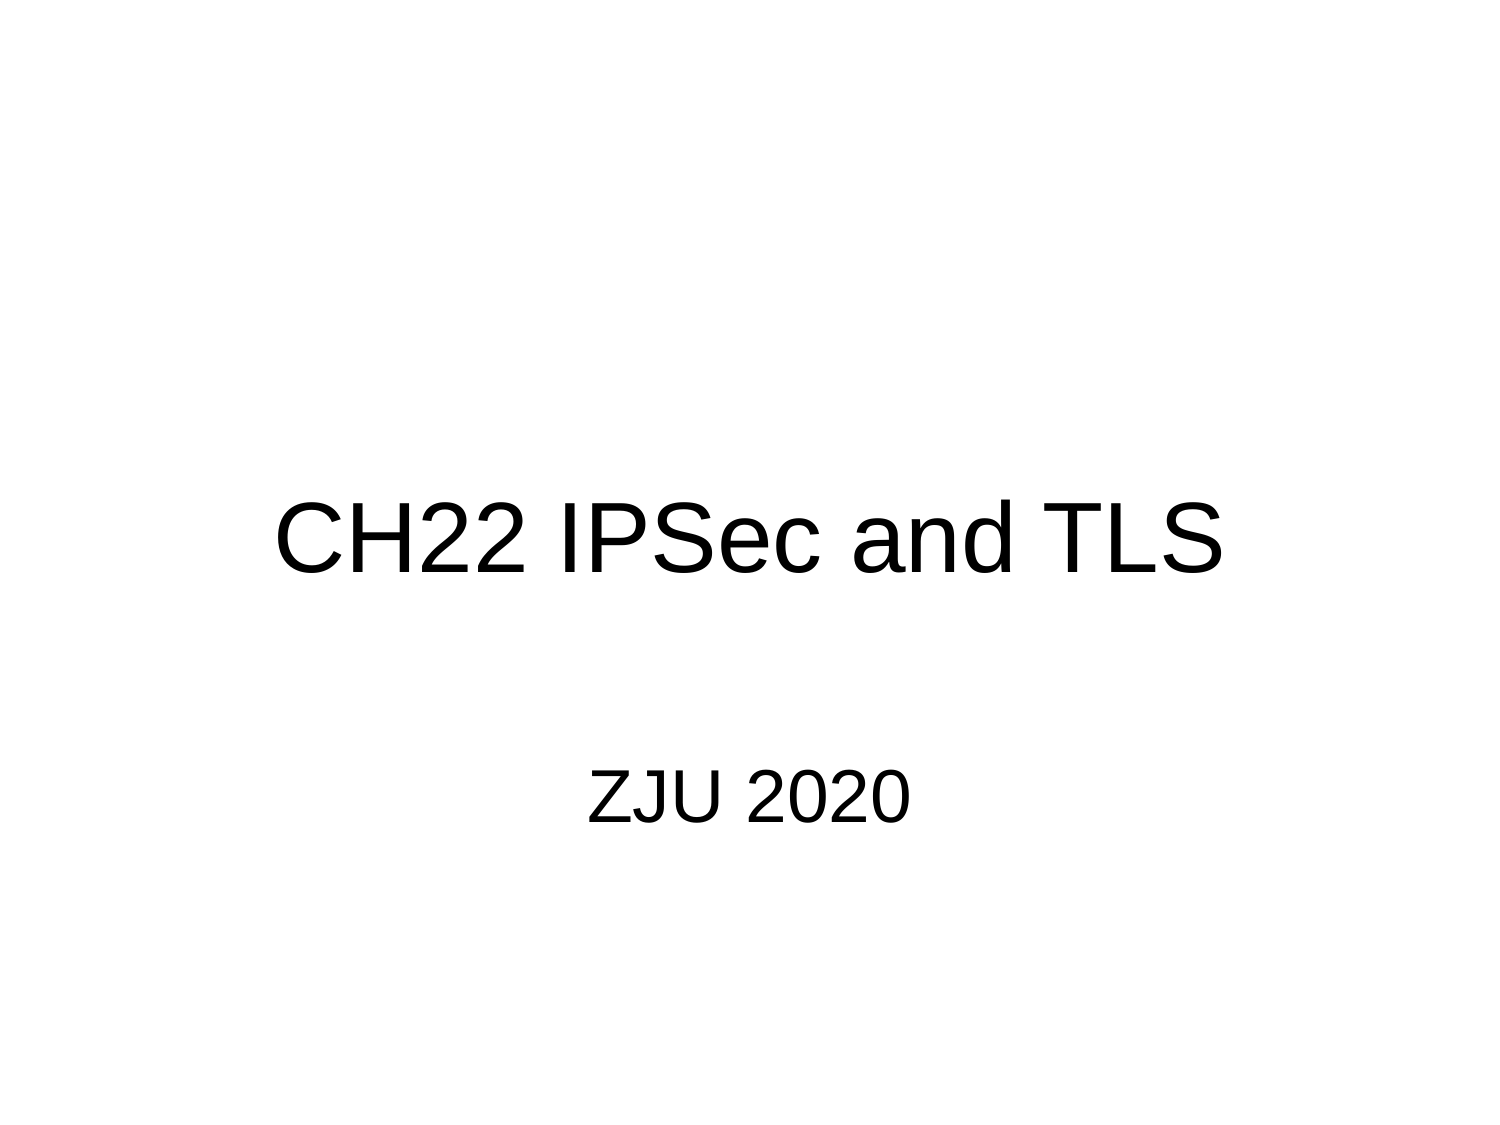

# CH22 IPSec and TLS
ZJU 2020